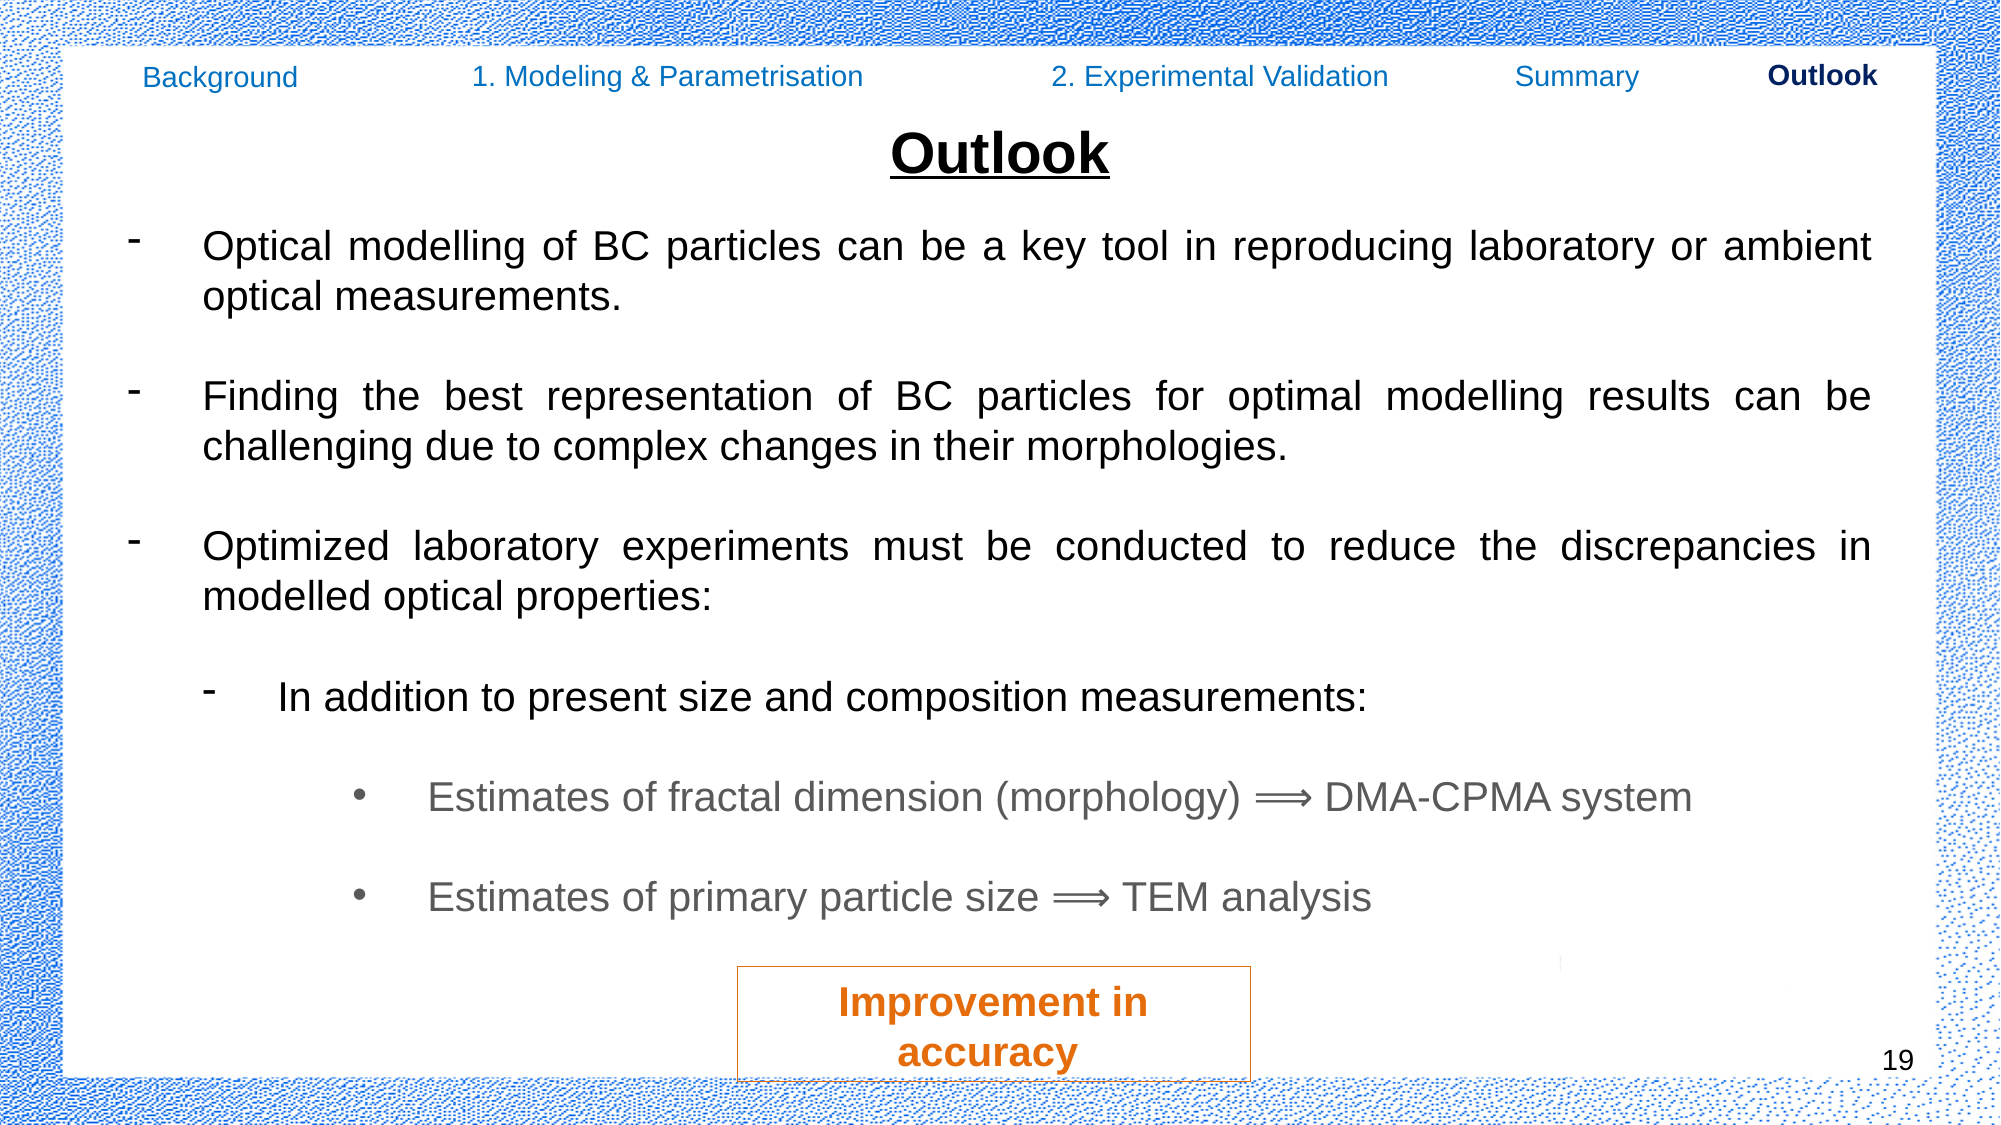

Outlook

Outlook

Summary
2. Experimental Validation
1. Modeling & Parametrisation
Background
Optical modelling of BC particles can be a key tool in reproducing laboratory or ambient optical measurements.

Finding the best representation of BC particles for optimal modelling results can be challenging due to complex changes in their morphologies.

Optimized laboratory experiments must be conducted to reduce the discrepancies in modelled optical properties:

In addition to present size and composition measurements:

Estimates of fractal dimension (morphology) ⟹ DMA-CPMA system

Estimates of primary particle size ⟹ TEM analysis

Improvement in accuracy
19